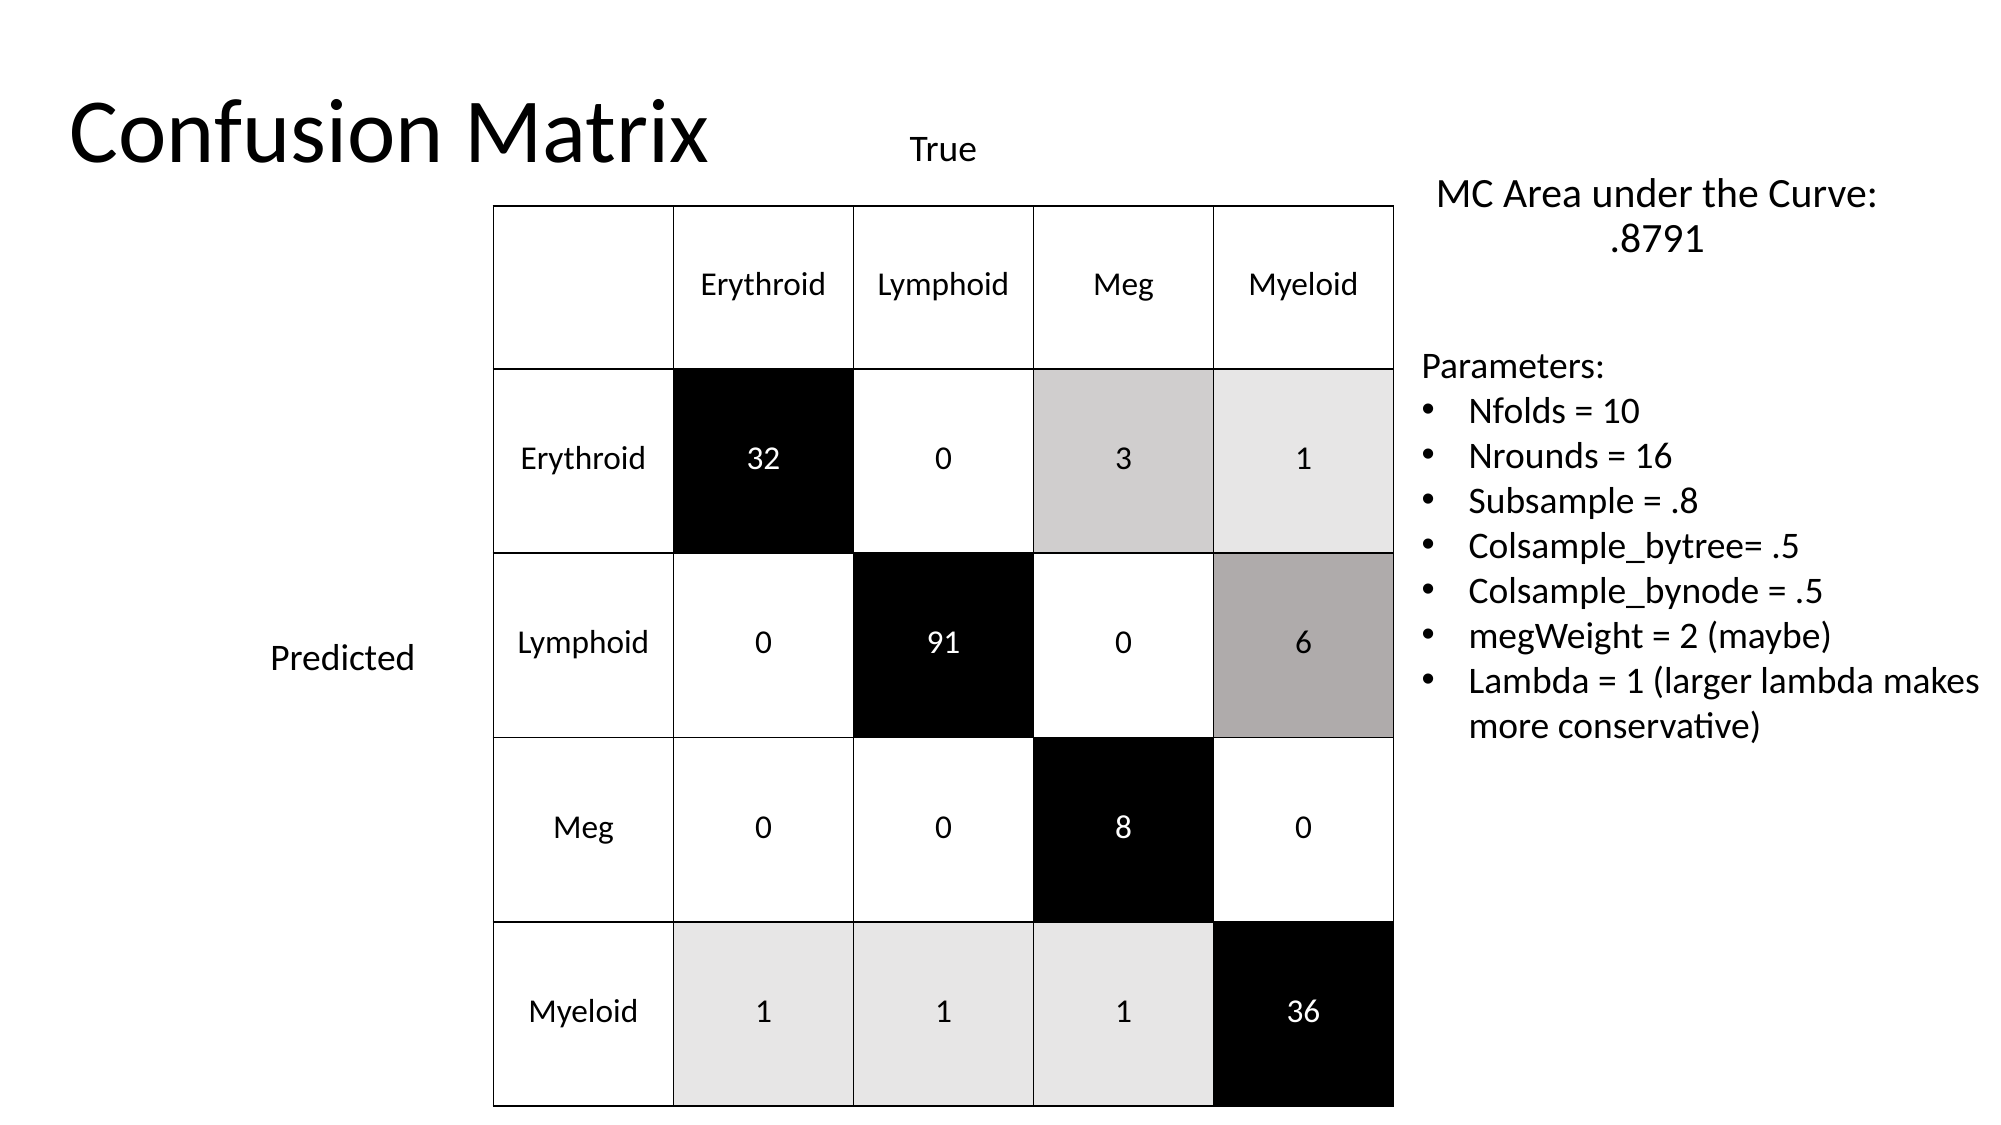

Confusion Matrix
True
# MC Area under the Curve: .8791
|  | Erythroid | Lymphoid | Meg | Myeloid |
| --- | --- | --- | --- | --- |
| Erythroid | 32 | 0 | 3 | 1 |
| Lymphoid | 0 | 91 | 0 | 6 |
| Meg | 0 | 0 | 8 | 0 |
| Myeloid | 1 | 1 | 1 | 36 |
Parameters:
Nfolds = 10
Nrounds = 16
Subsample = .8
Colsample_bytree= .5
Colsample_bynode = .5
megWeight = 2 (maybe)
Lambda = 1 (larger lambda makes more conservative)

Predicted